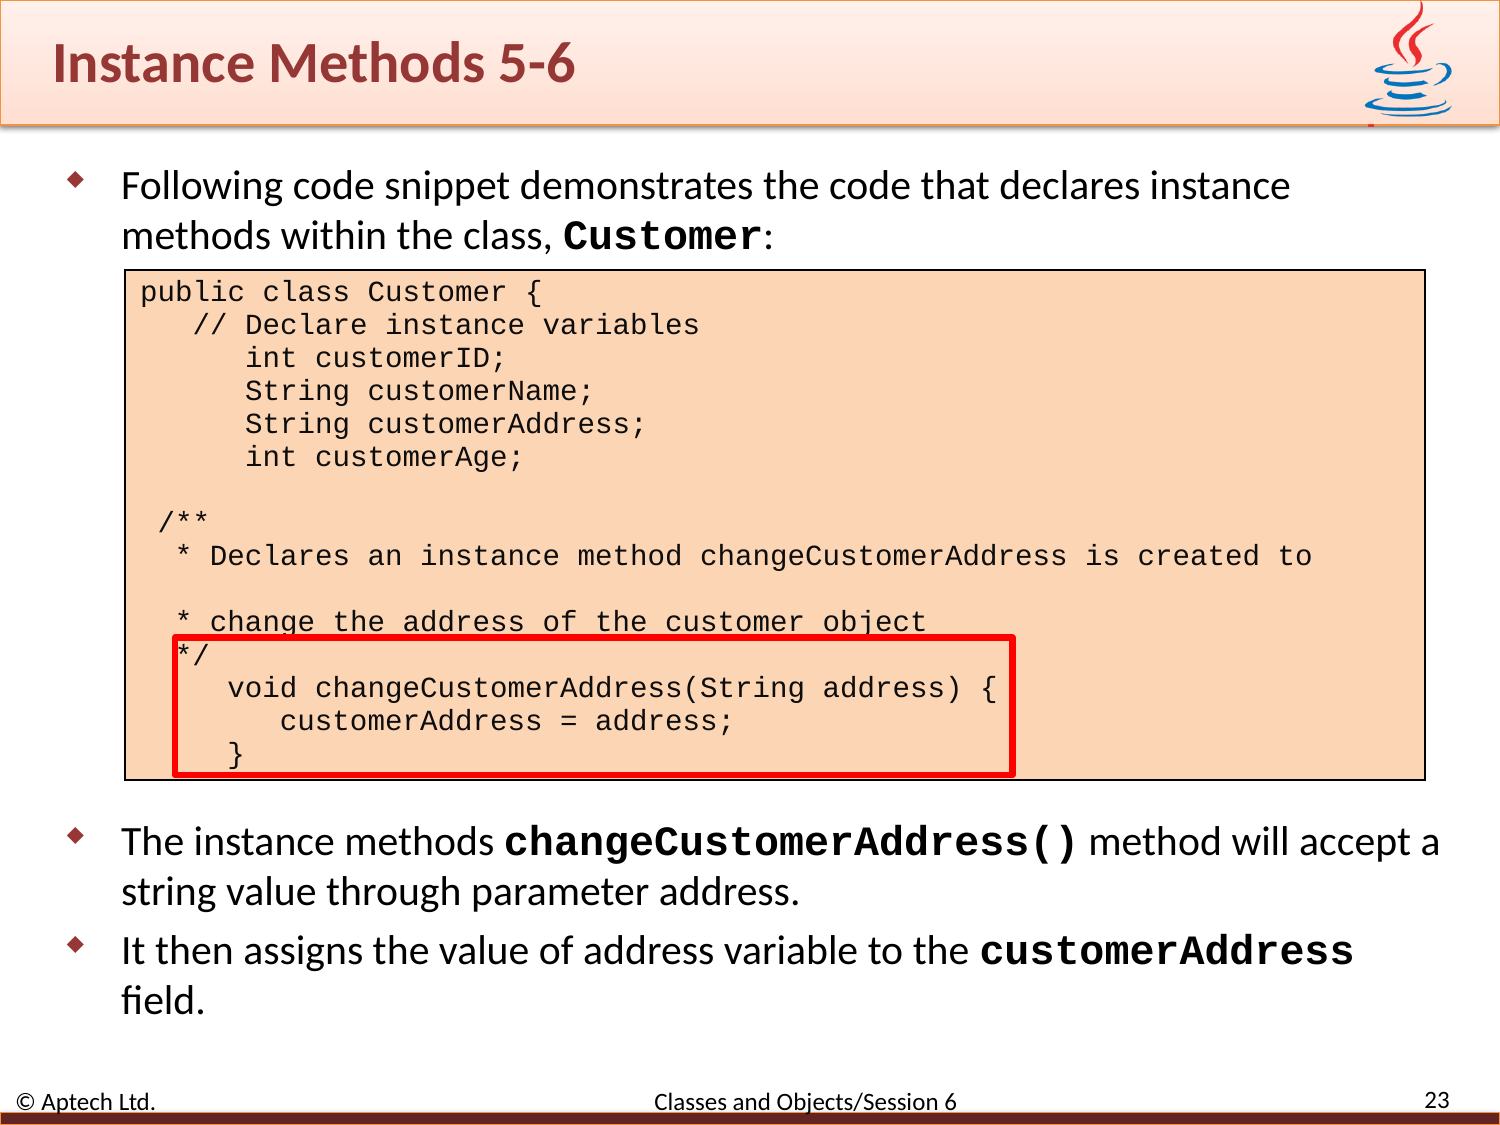

# Instance Methods 5-6
Following code snippet demonstrates the code that declares instance methods within the class, Customer:

The instance methods changeCustomerAddress() method will accept a string value through parameter address.
It then assigns the value of address variable to the customerAddress field.
| public class Customer { // Declare instance variables int customerID; String customerName; String customerAddress; int customerAge; /\*\* \* Declares an instance method changeCustomerAddress is created to \* change the address of the customer object \*/ void changeCustomerAddress(String address) { customerAddress = address; } |
| --- |

23
© Aptech Ltd.                                                                                       Classes and Objects/Session 6